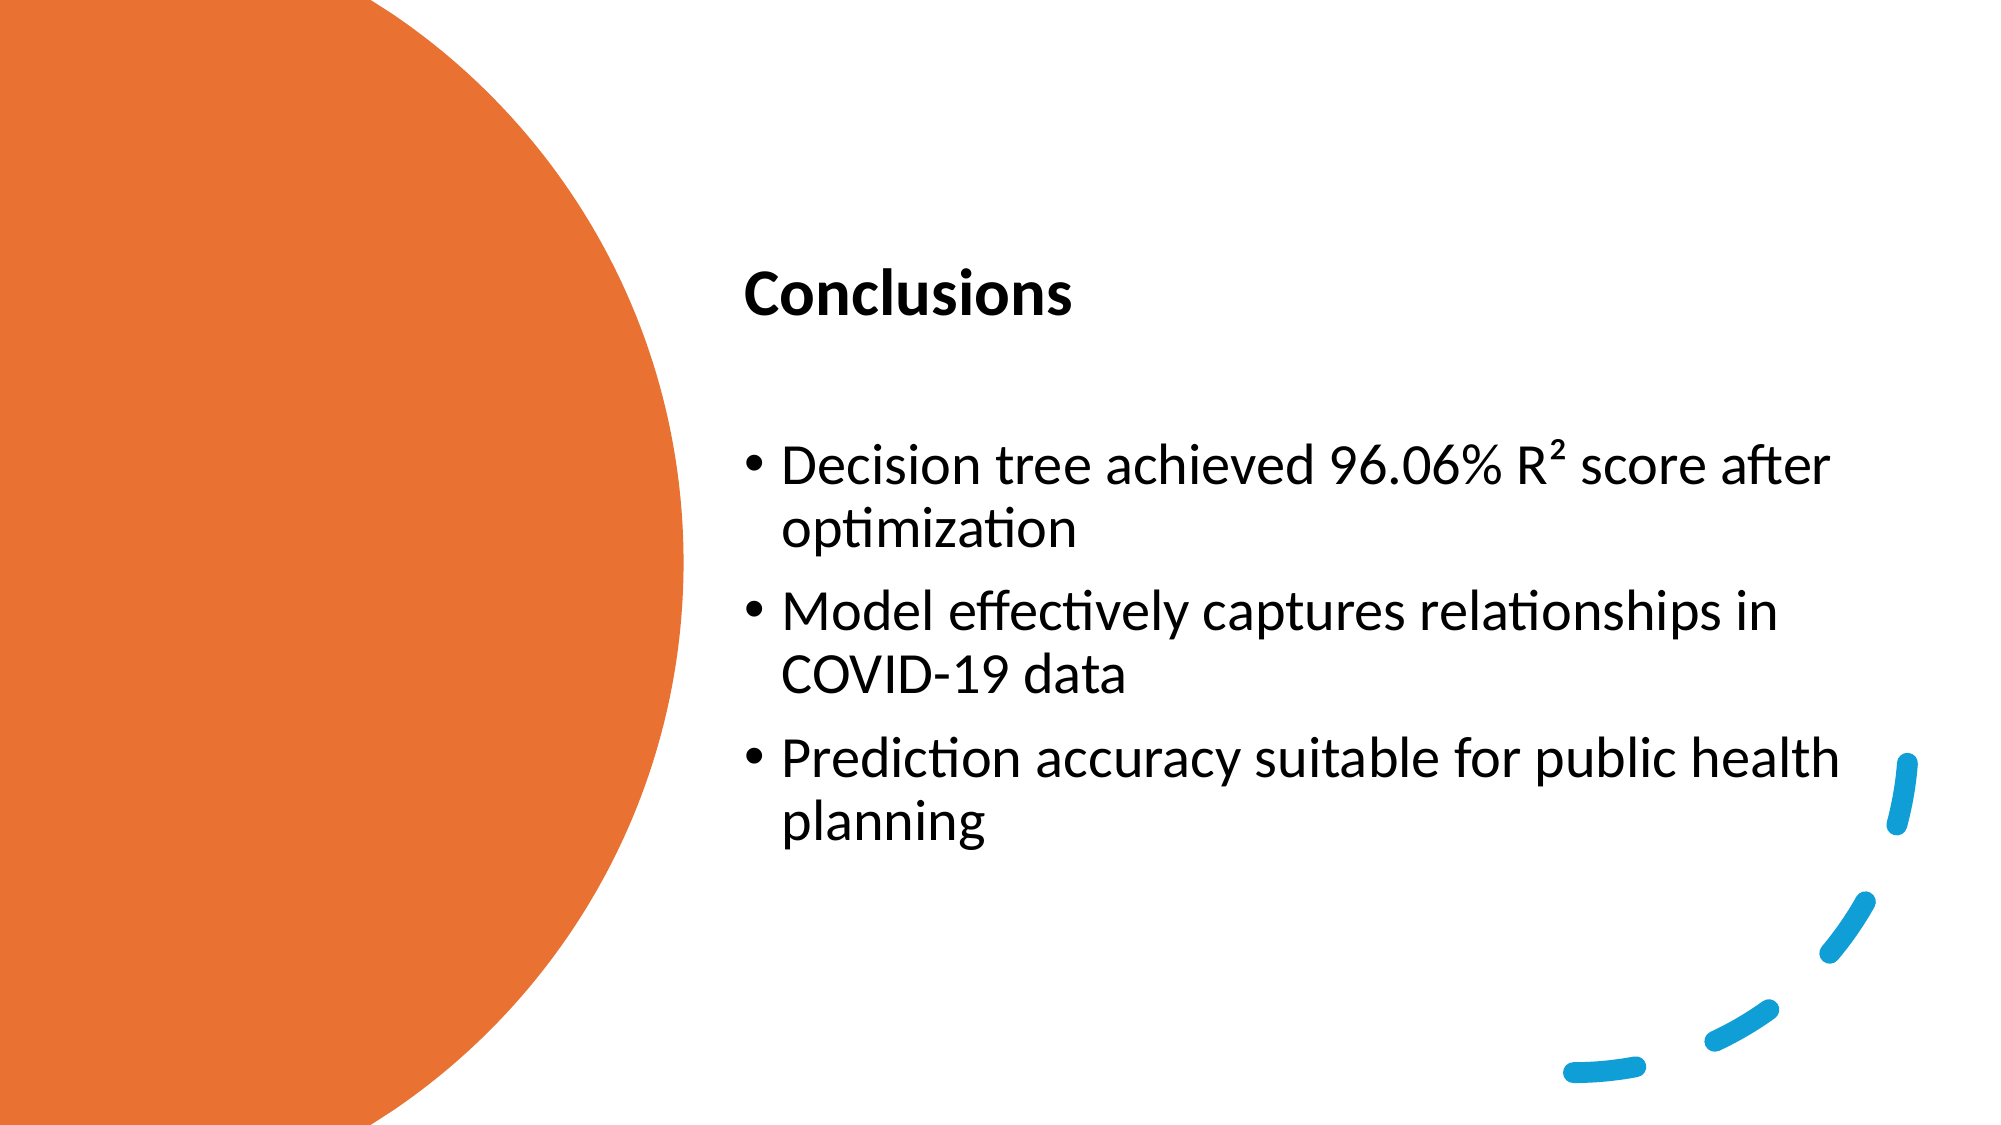

Conclusions

Decision tree achieved 96.06% R² score after optimization
Model effectively captures relationships in COVID-19 data
Prediction accuracy suitable for public health planning